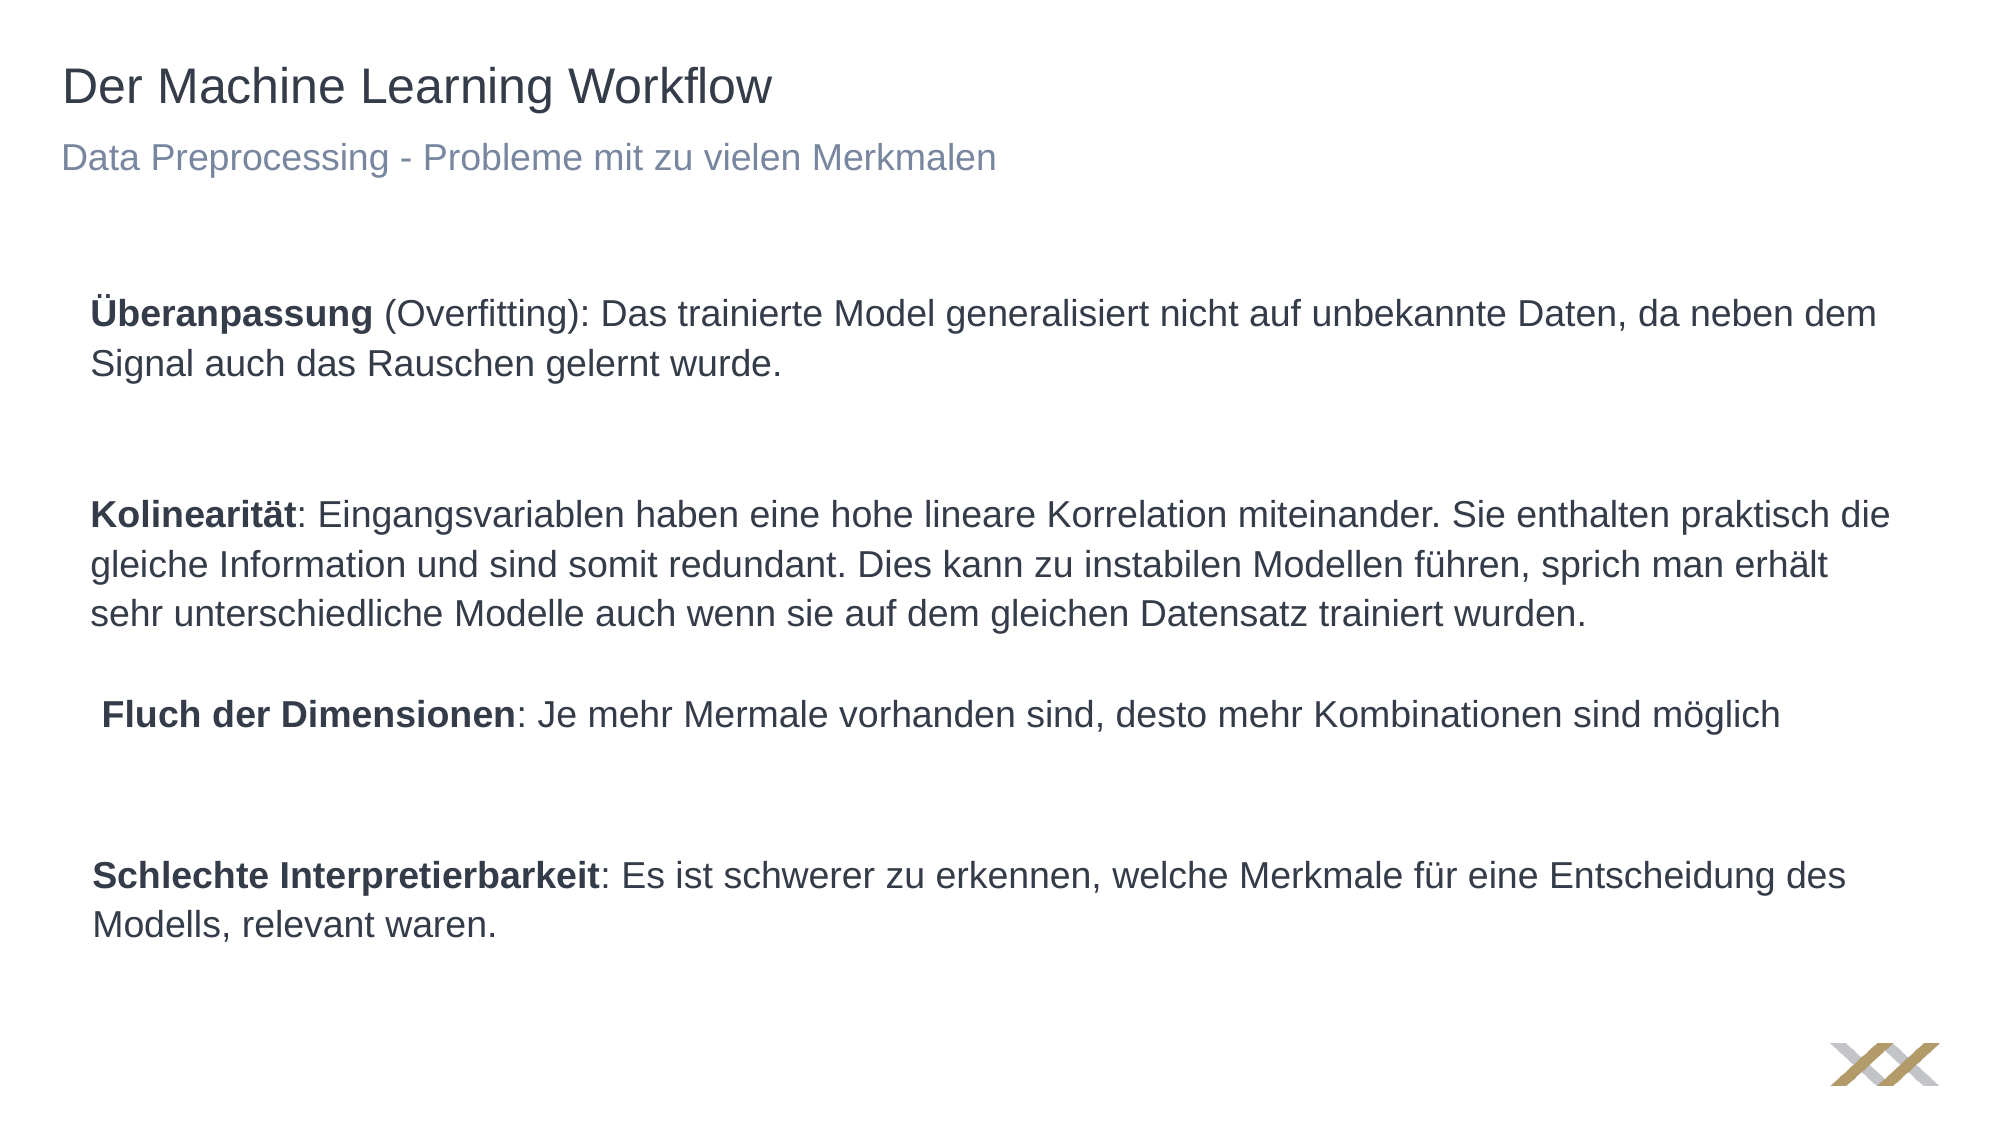

# Der Machine Learning Workflow
Data Preprocessing - Probleme mit zu vielen Merkmalen
Überanpassung (Overfitting): Das trainierte Model generalisiert nicht auf unbekannte Daten, da neben dem Signal auch das Rauschen gelernt wurde.
Kolinearität: Eingangsvariablen haben eine hohe lineare Korrelation miteinander. Sie enthalten praktisch die gleiche Information und sind somit redundant. Dies kann zu instabilen Modellen führen, sprich man erhält sehr unterschiedliche Modelle auch wenn sie auf dem gleichen Datensatz trainiert wurden.
Fluch der Dimensionen: Je mehr Mermale vorhanden sind, desto mehr Kombinationen sind möglich
Schlechte Interpretierbarkeit: Es ist schwerer zu erkennen, welche Merkmale für eine Entscheidung des Modells, relevant waren.